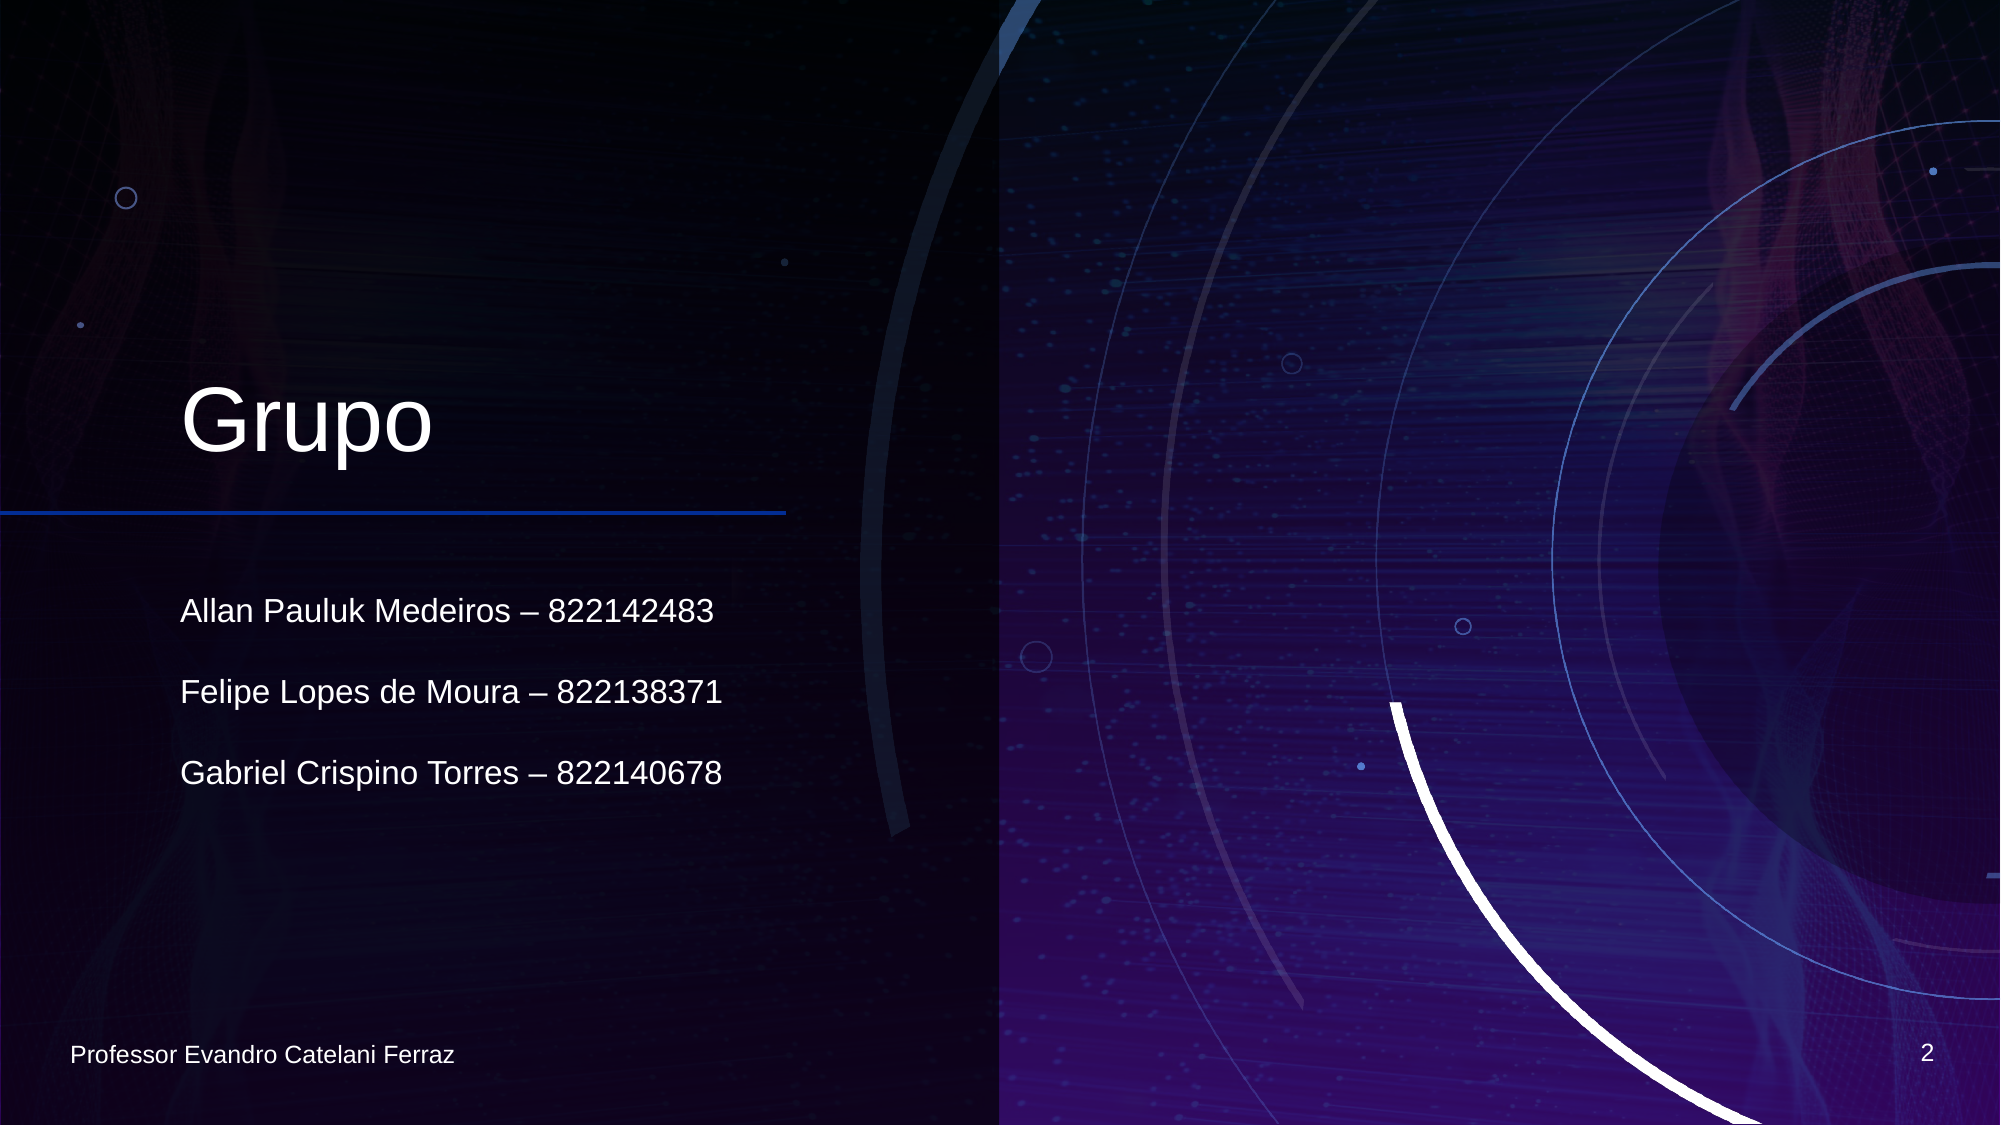

# Grupo
Allan Pauluk Medeiros – 822142483
Felipe Lopes de Moura – 822138371
Gabriel Crispino Torres – 822140678
2
Professor Evandro Catelani Ferraz